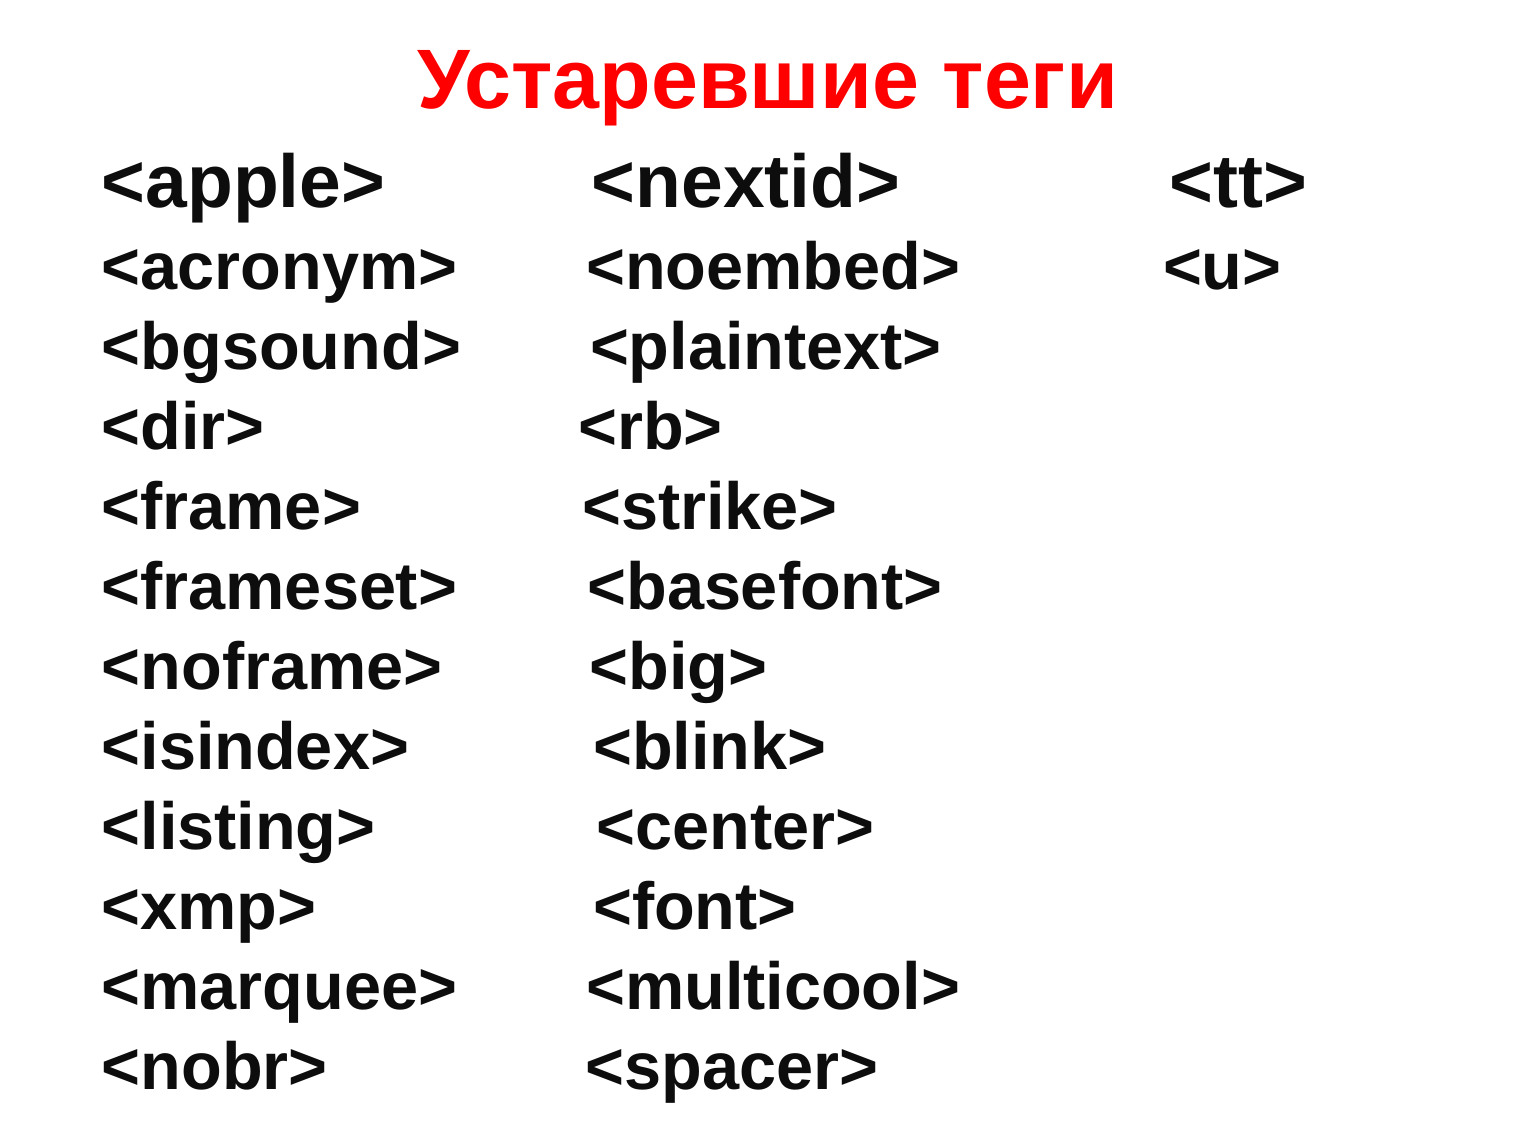

# Устаревшие теги
<apple>          <nextid>             <tt>
<acronym>       <noembed>           <u>
<bgsound>       <plaintext>
<dir>                 <rb>
<frame>            <strike>
<frameset>	      <basefont>
<noframe>        <big>
<isindex>          <blink>
<listing>            <center>
<xmp>               <font>
<marquee>       <multicool>
<nobr>              <spacer>